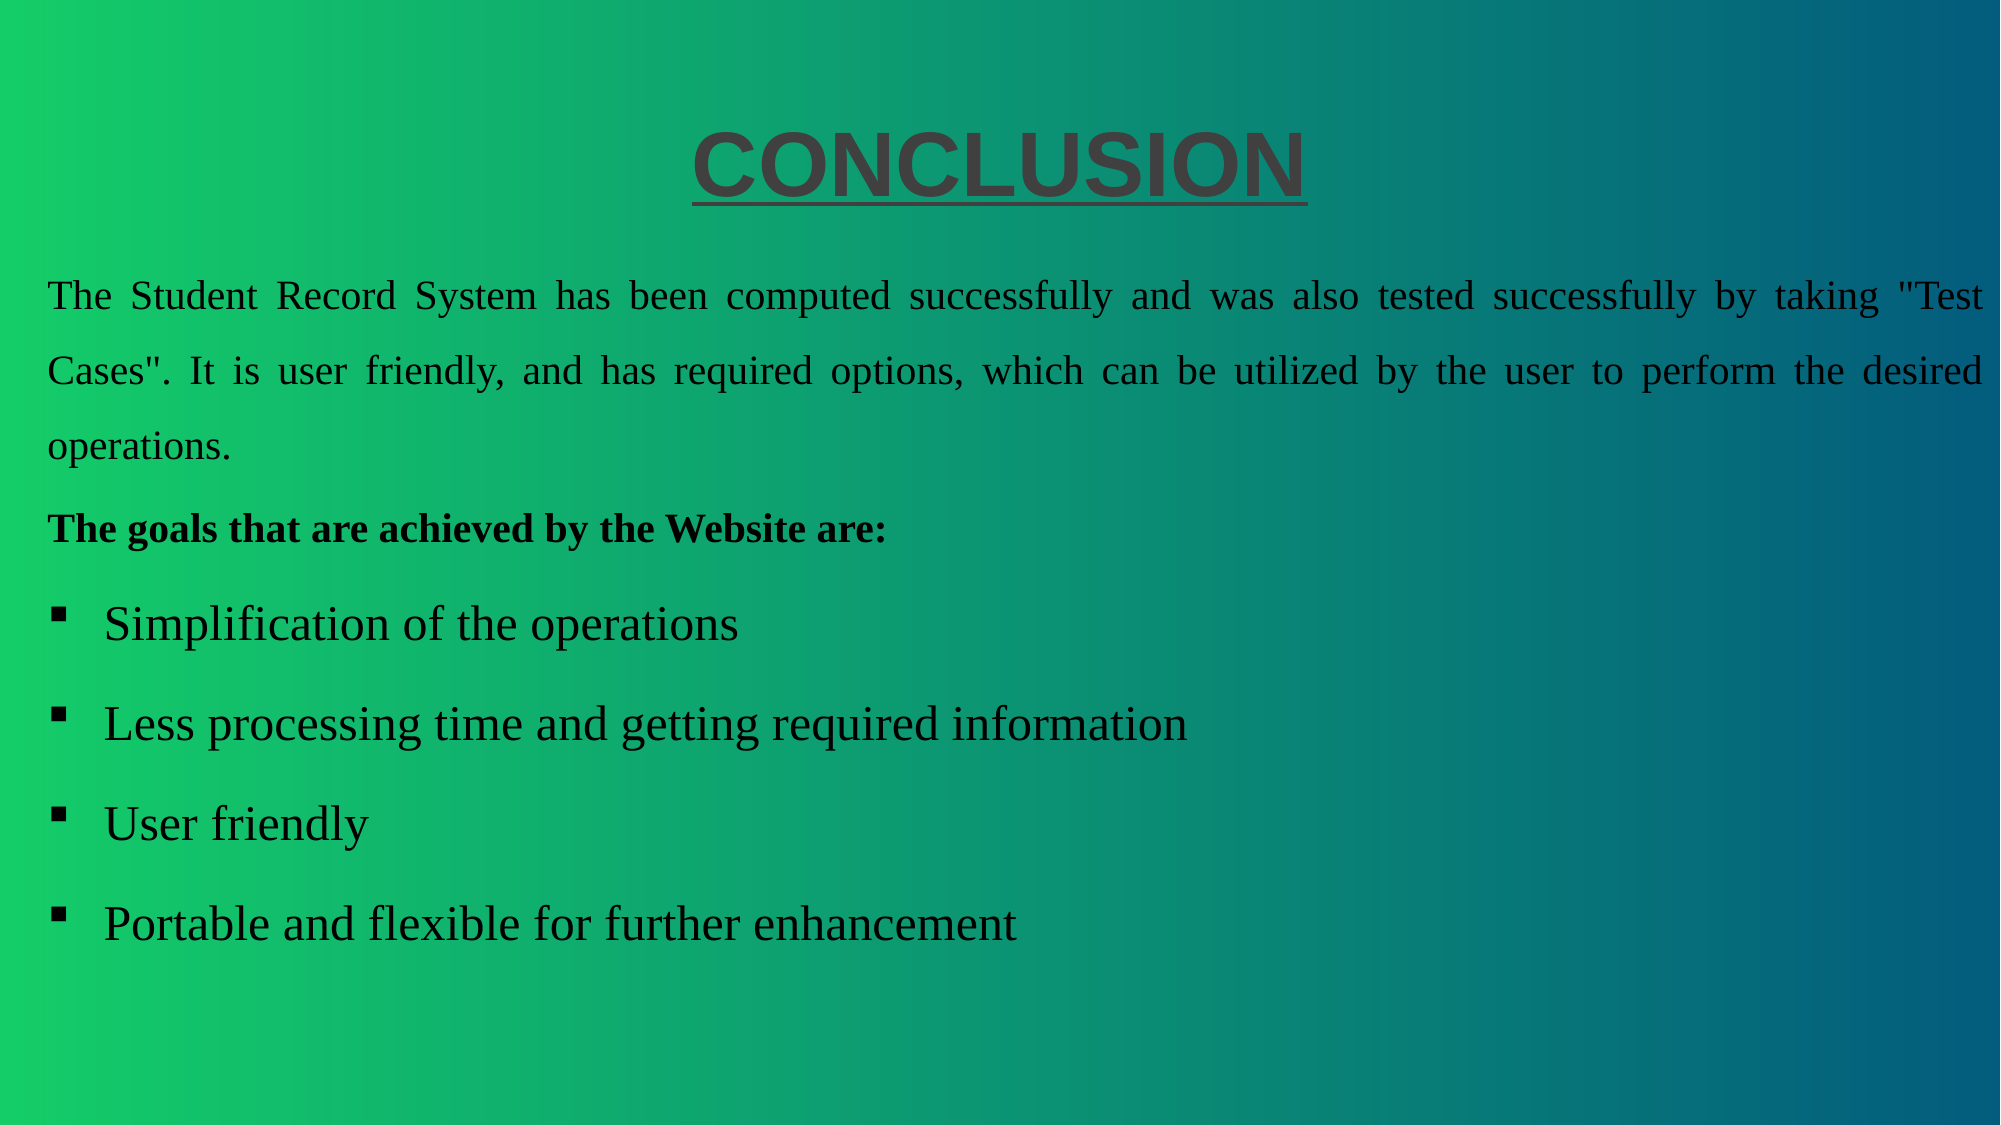

# CONCLUSION
The Student Record System has been computed successfully and was also tested successfully by taking "Test Cases". It is user friendly, and has required options, which can be utilized by the user to perform the desired operations.
The goals that are achieved by the Website are:
Simplification of the operations
Less processing time and getting required information
User friendly
Portable and flexible for further enhancement